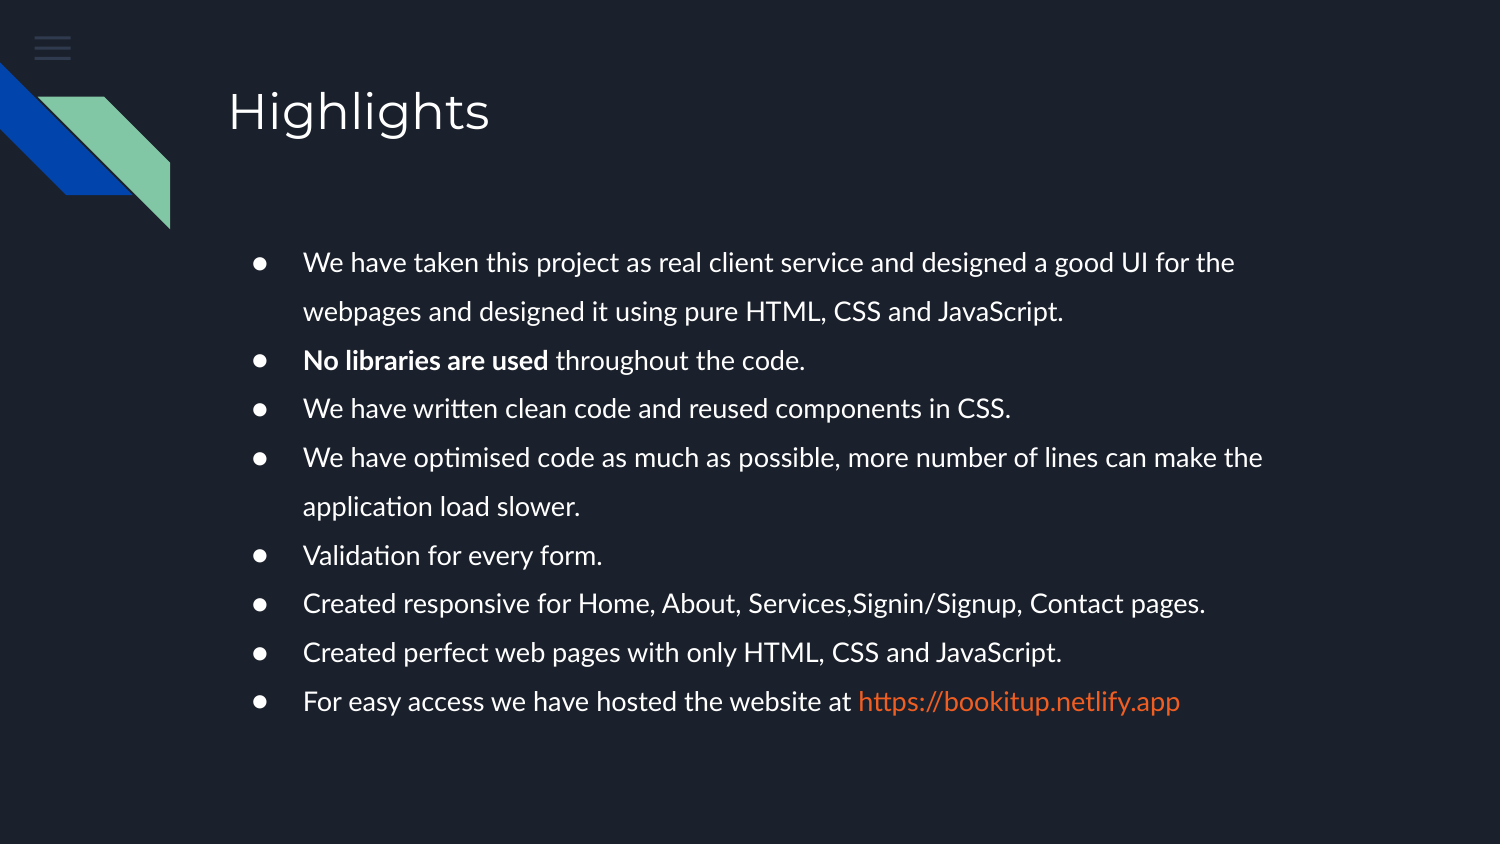

# Highlights
We have taken this project as real client service and designed a good UI for the webpages and designed it using pure HTML, CSS and JavaScript.
No libraries are used throughout the code.
We have written clean code and reused components in CSS.
We have optimised code as much as possible, more number of lines can make the application load slower.
Validation for every form.
Created responsive for Home, About, Services,Signin/Signup, Contact pages.
Created perfect web pages with only HTML, CSS and JavaScript.
For easy access we have hosted the website at https://bookitup.netlify.app